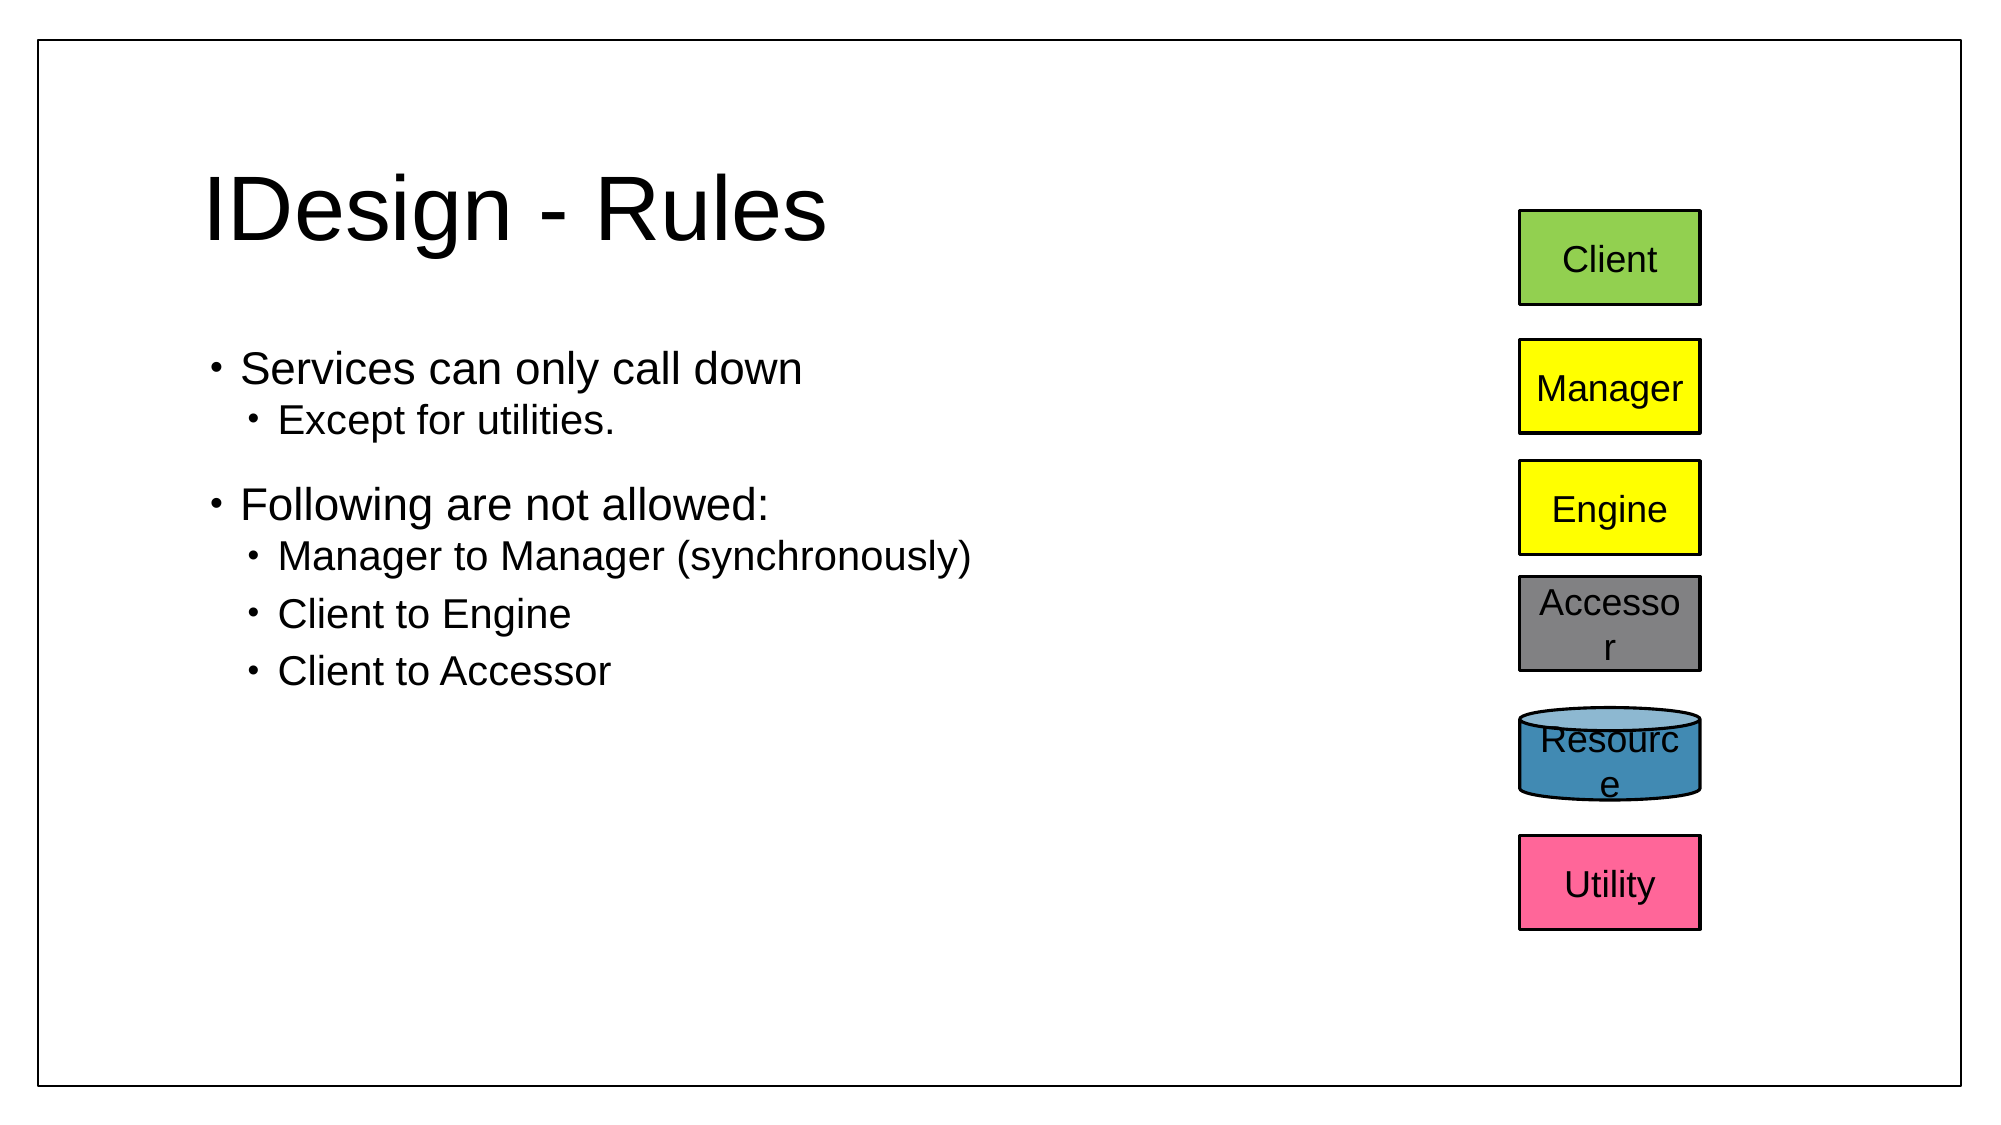

# IDesign - Rules
Client
Services can only call down
Except for utilities.
Following are not allowed:
Manager to Manager (synchronously)
Client to Engine
Client to Accessor

Manager
Engine
Accessor
Resource
Utility